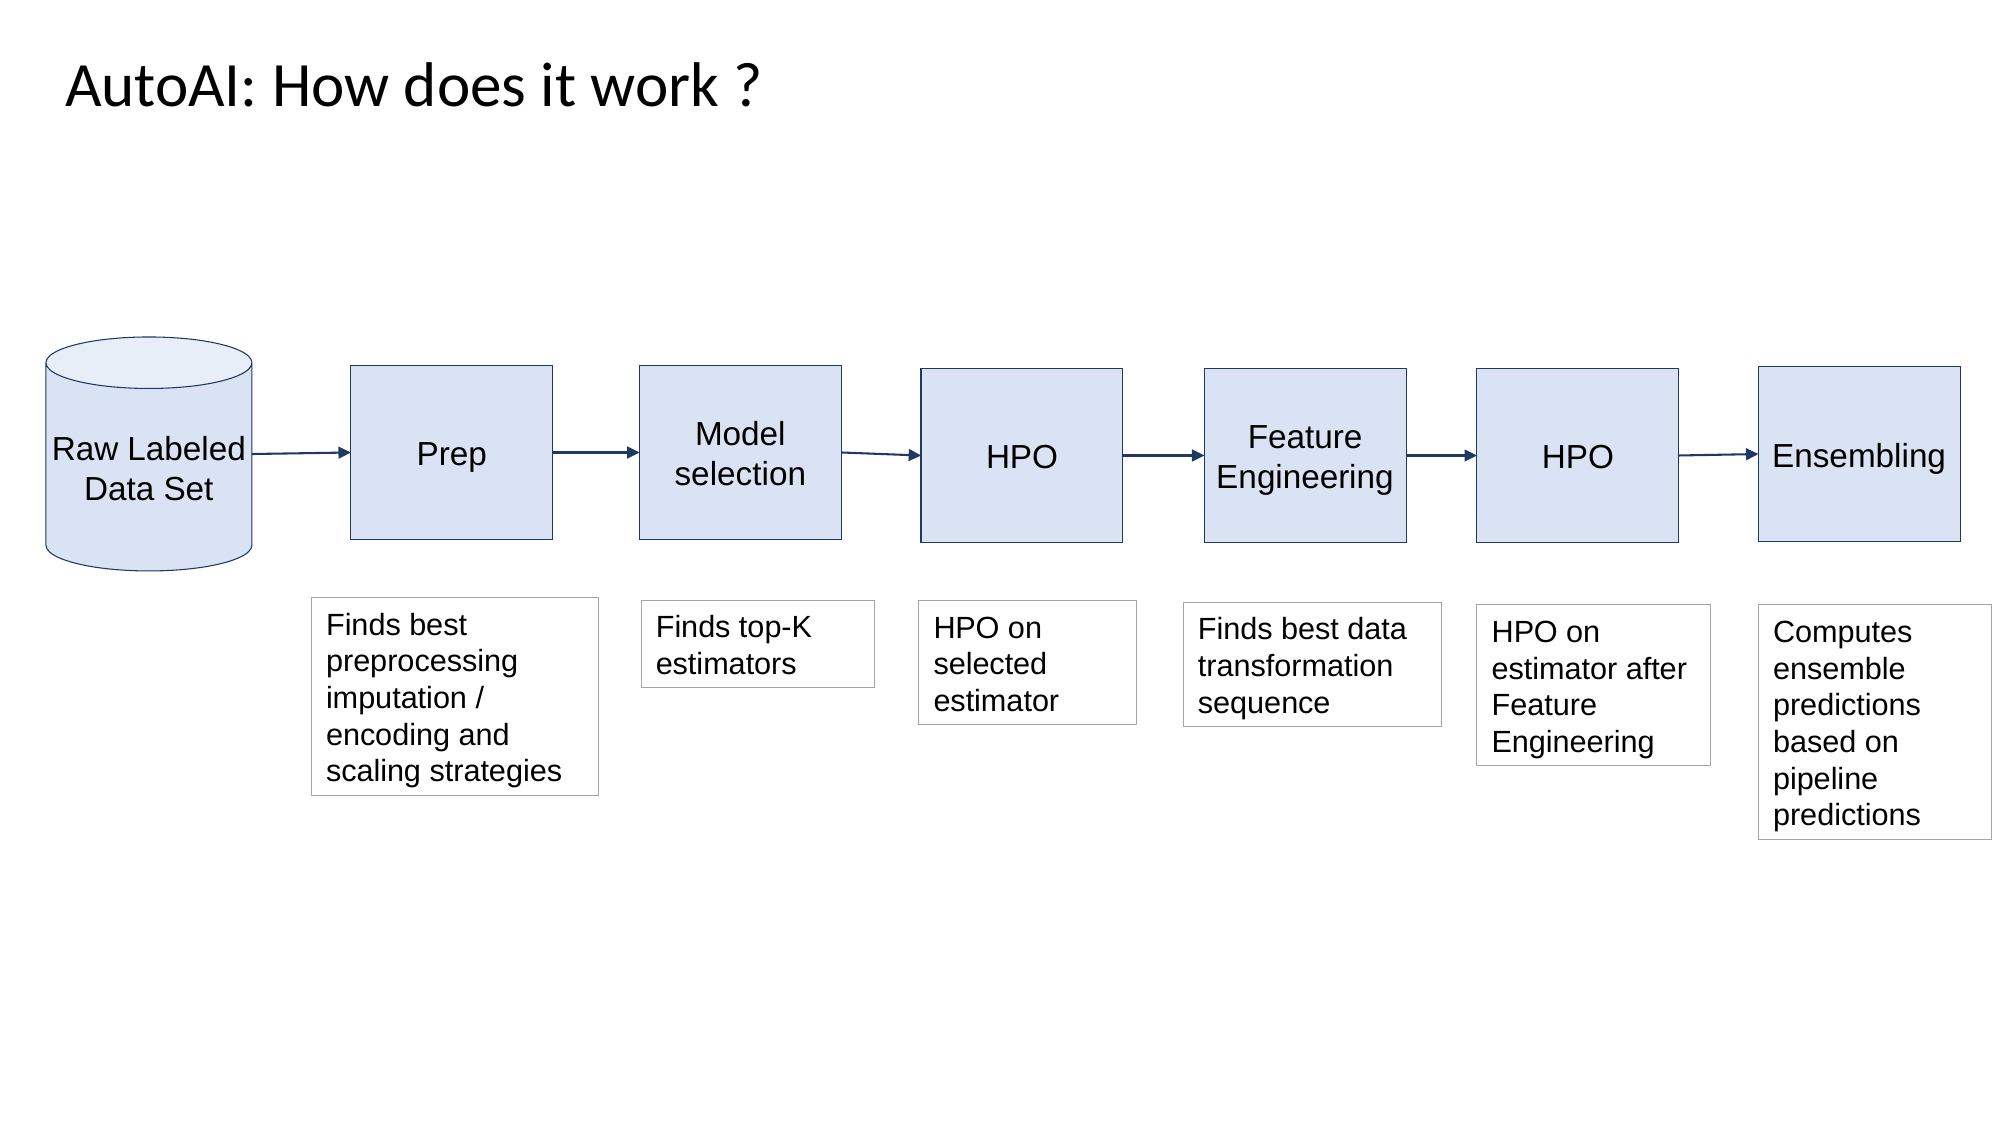

# AutoAI: How does it work ?
Raw Labeled Data Set
Prep
Model selection
Ensembling
HPO
Feature Engineering
HPO
Finds best preprocessing imputation / encoding and scaling strategies
Finds top-K estimators
HPO on selected estimator
Finds best data transformation sequence
Computes ensemble predictions based on pipeline predictions
HPO on estimator after Feature Engineering
IBM Cognitive Applications © 2019 IBM Corporation